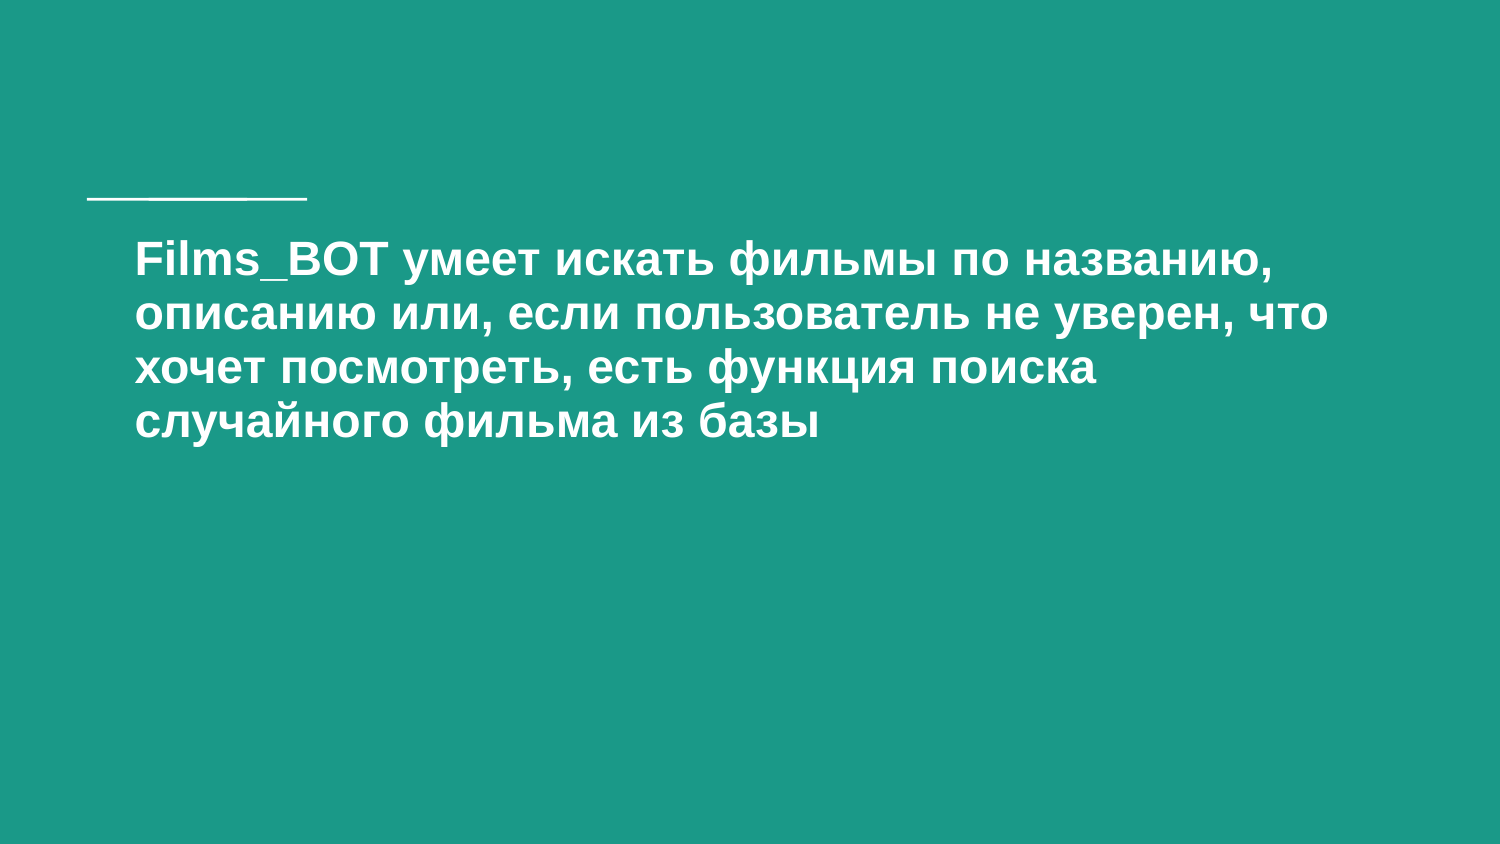

# Films_BOT умеет искать фильмы по названию, описанию или, если пользователь не уверен, что хочет посмотреть, есть функция поиска случайного фильма из базы